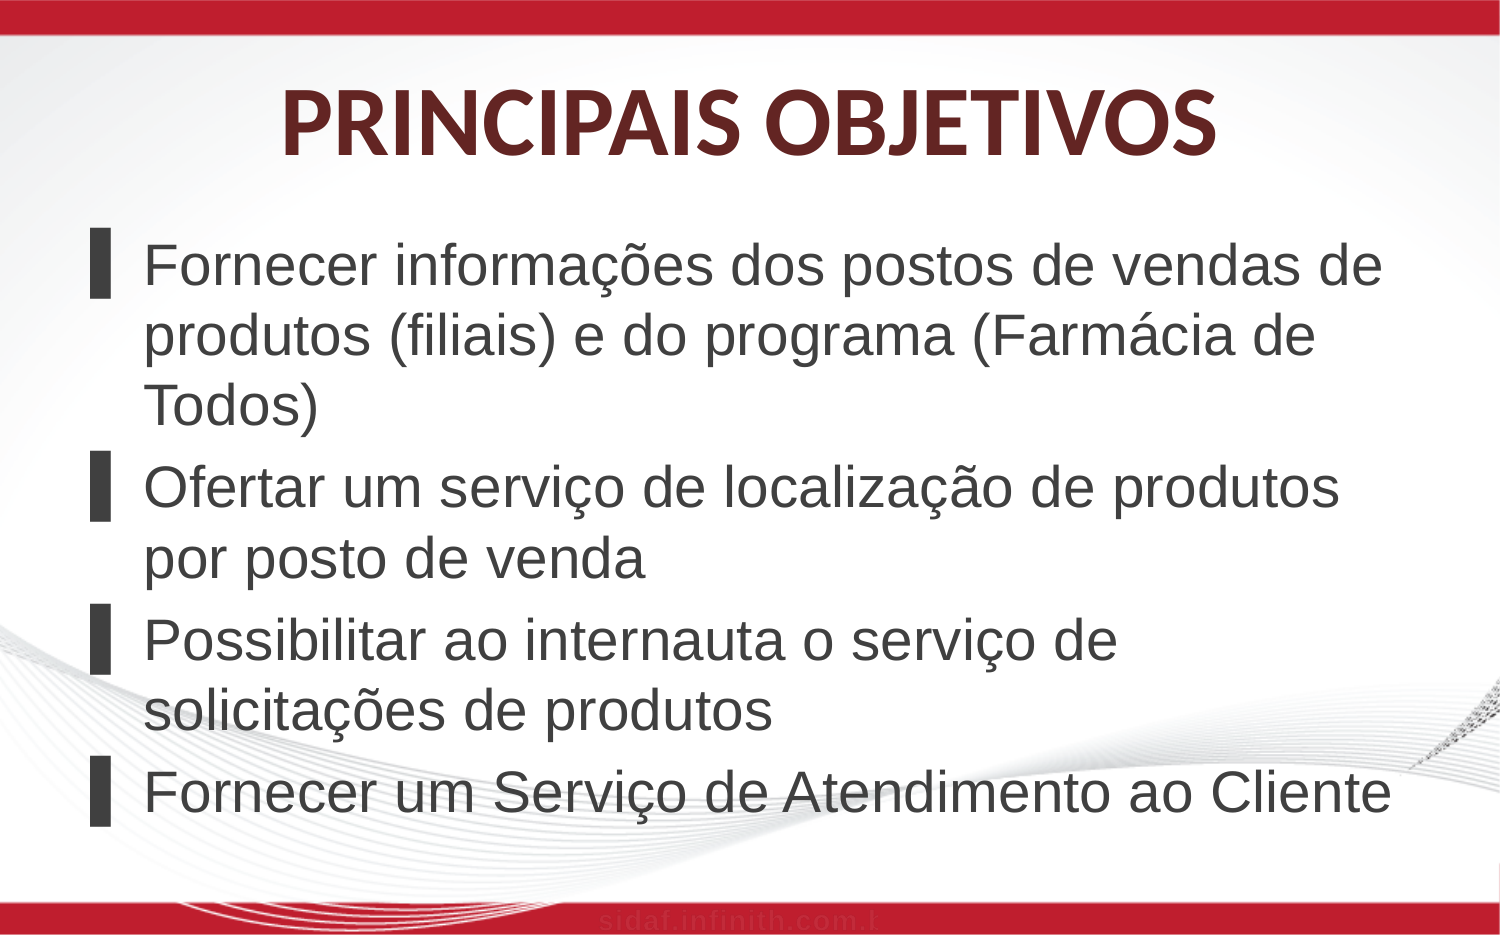

# Principais objetivos
Fornecer informações dos postos de vendas de produtos (filiais) e do programa (Farmácia de Todos)
Ofertar um serviço de localização de produtos por posto de venda
Possibilitar ao internauta o serviço de solicitações de produtos
Fornecer um Serviço de Atendimento ao Cliente